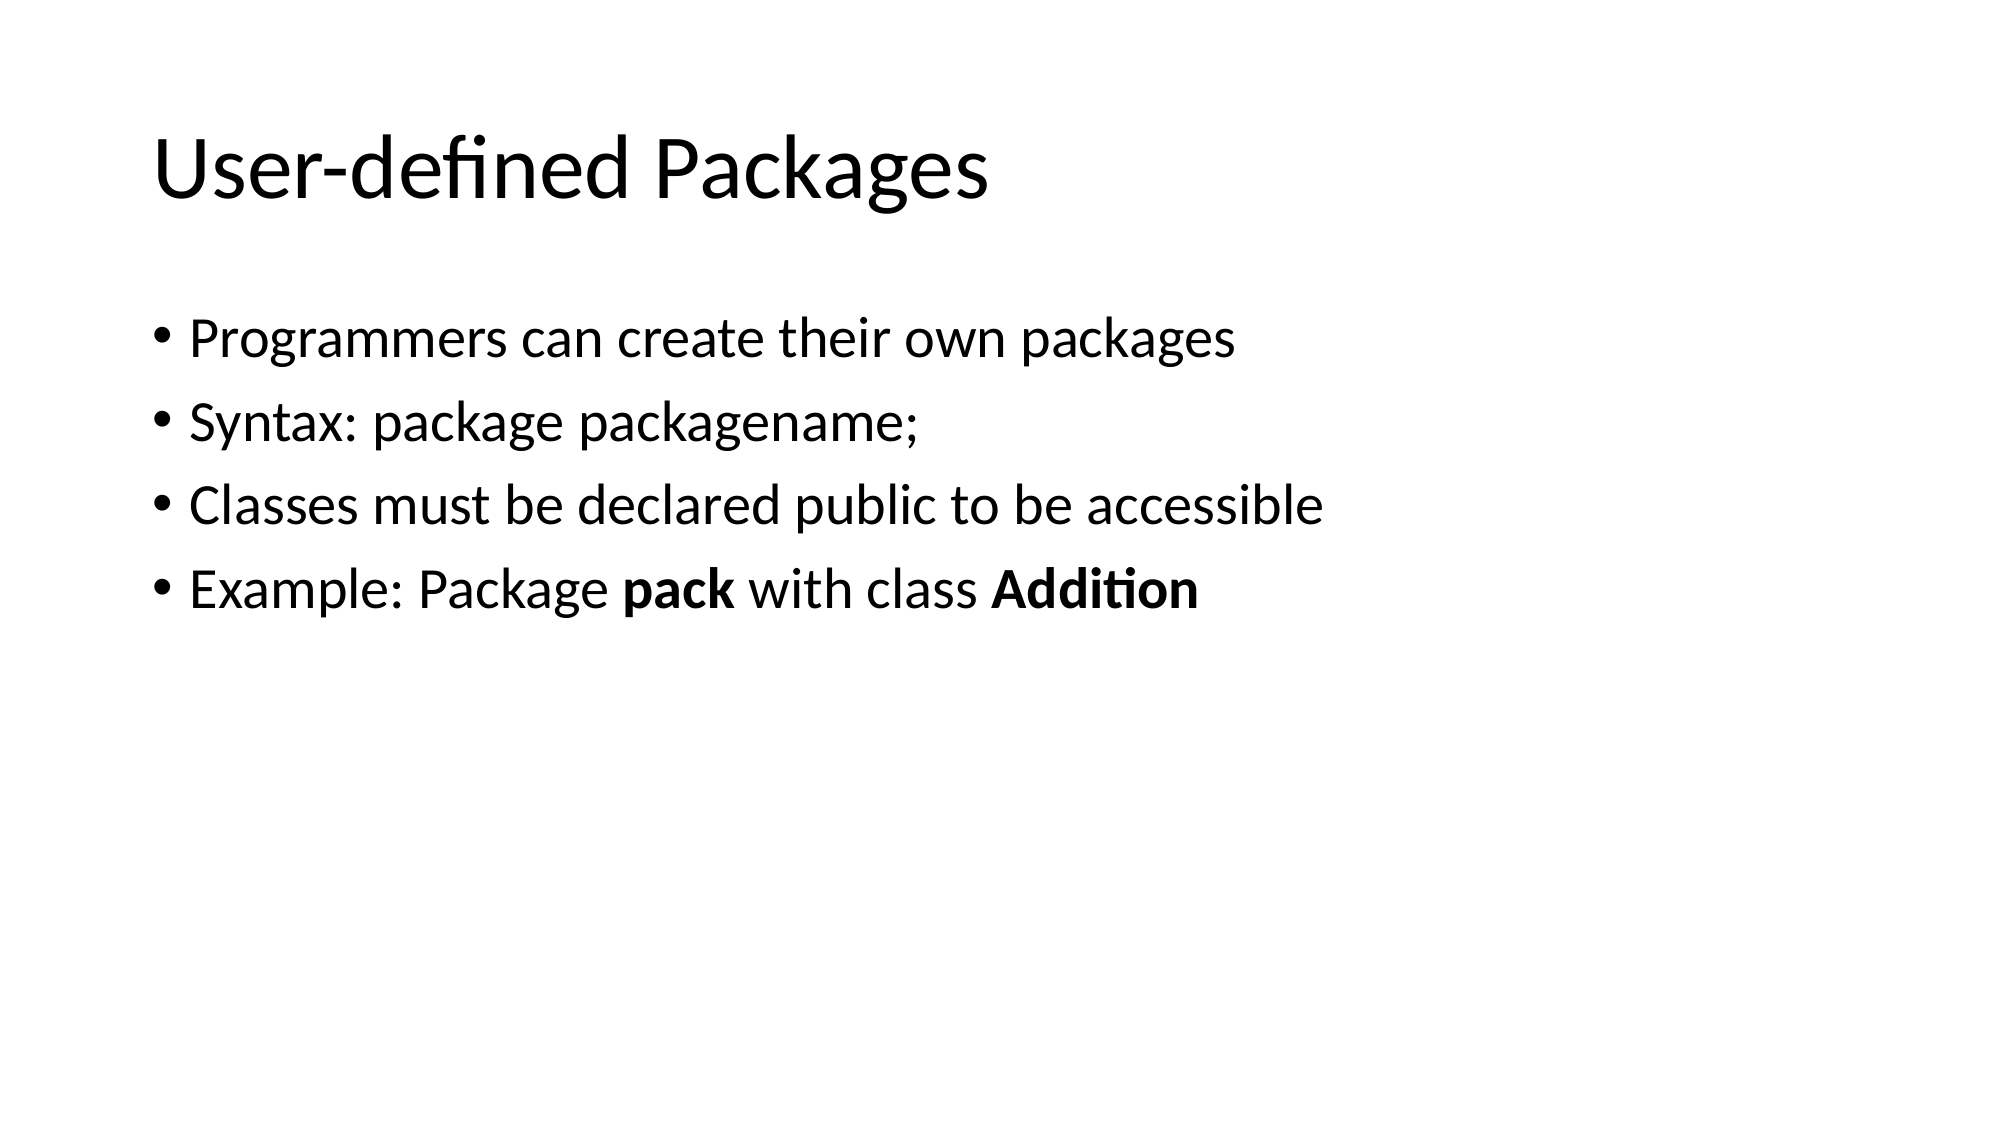

# User-defined Packages
Programmers can create their own packages
Syntax: package packagename;
Classes must be declared public to be accessible
Example: Package pack with class Addition